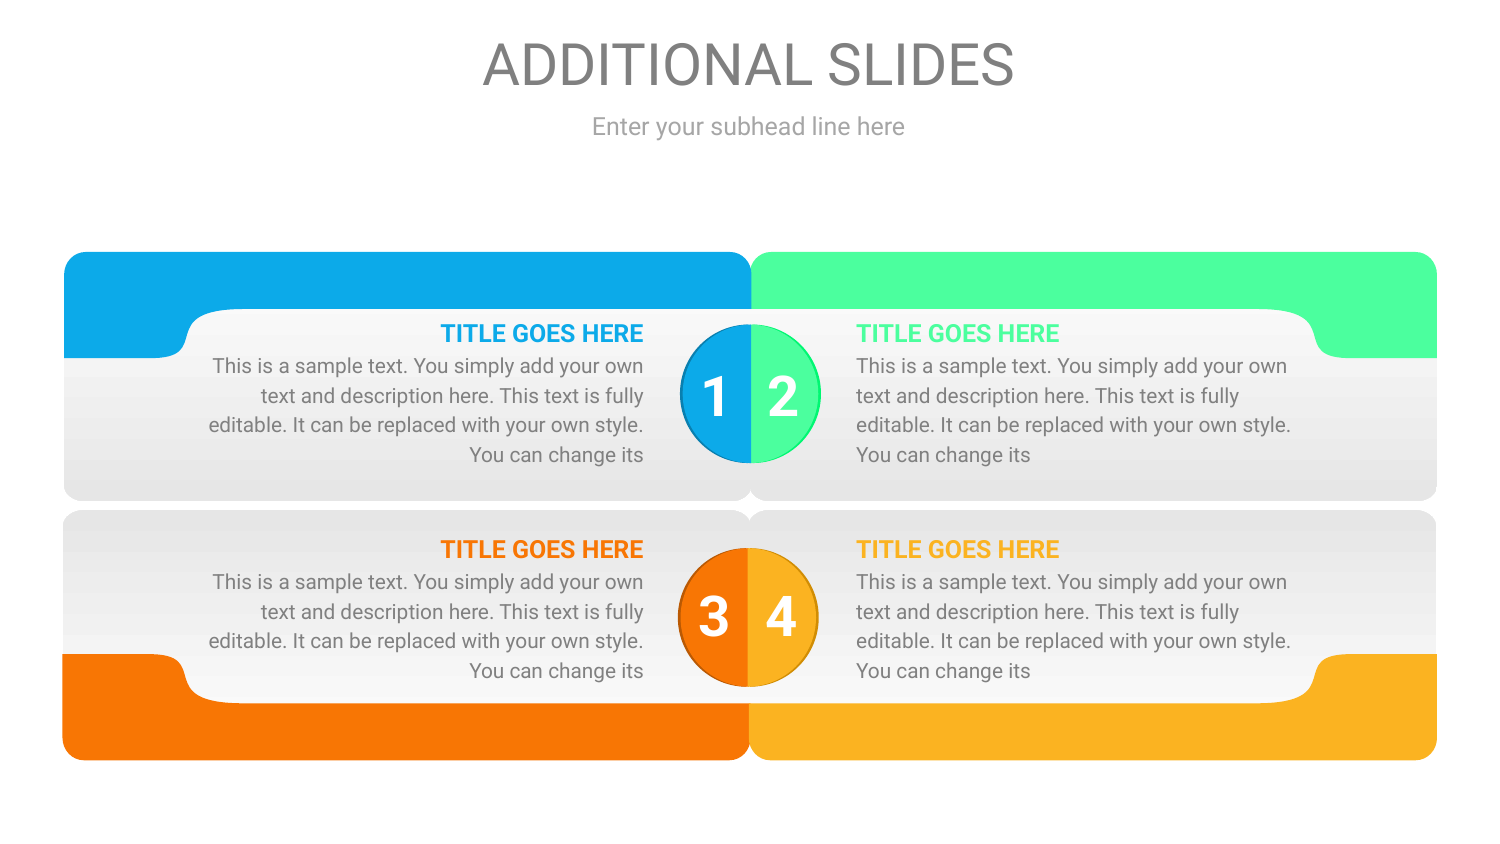

# ADDITIONAL SLIDES
Enter your subhead line here

TITLE GOES HERE
This is a sample text. You simply add your own text and description here. This text is fully editable. It can be replaced with your own style. You can change its
TITLE GOES HERE
This is a sample text. You simply add your own text and description here. This text is fully editable. It can be replaced with your own style. You can change its

1
2

TITLE GOES HERE
This is a sample text. You simply add your own text and description here. This text is fully editable. It can be replaced with your own style. You can change its
TITLE GOES HERE
This is a sample text. You simply add your own text and description here. This text is fully editable. It can be replaced with your own style. You can change its

3
4